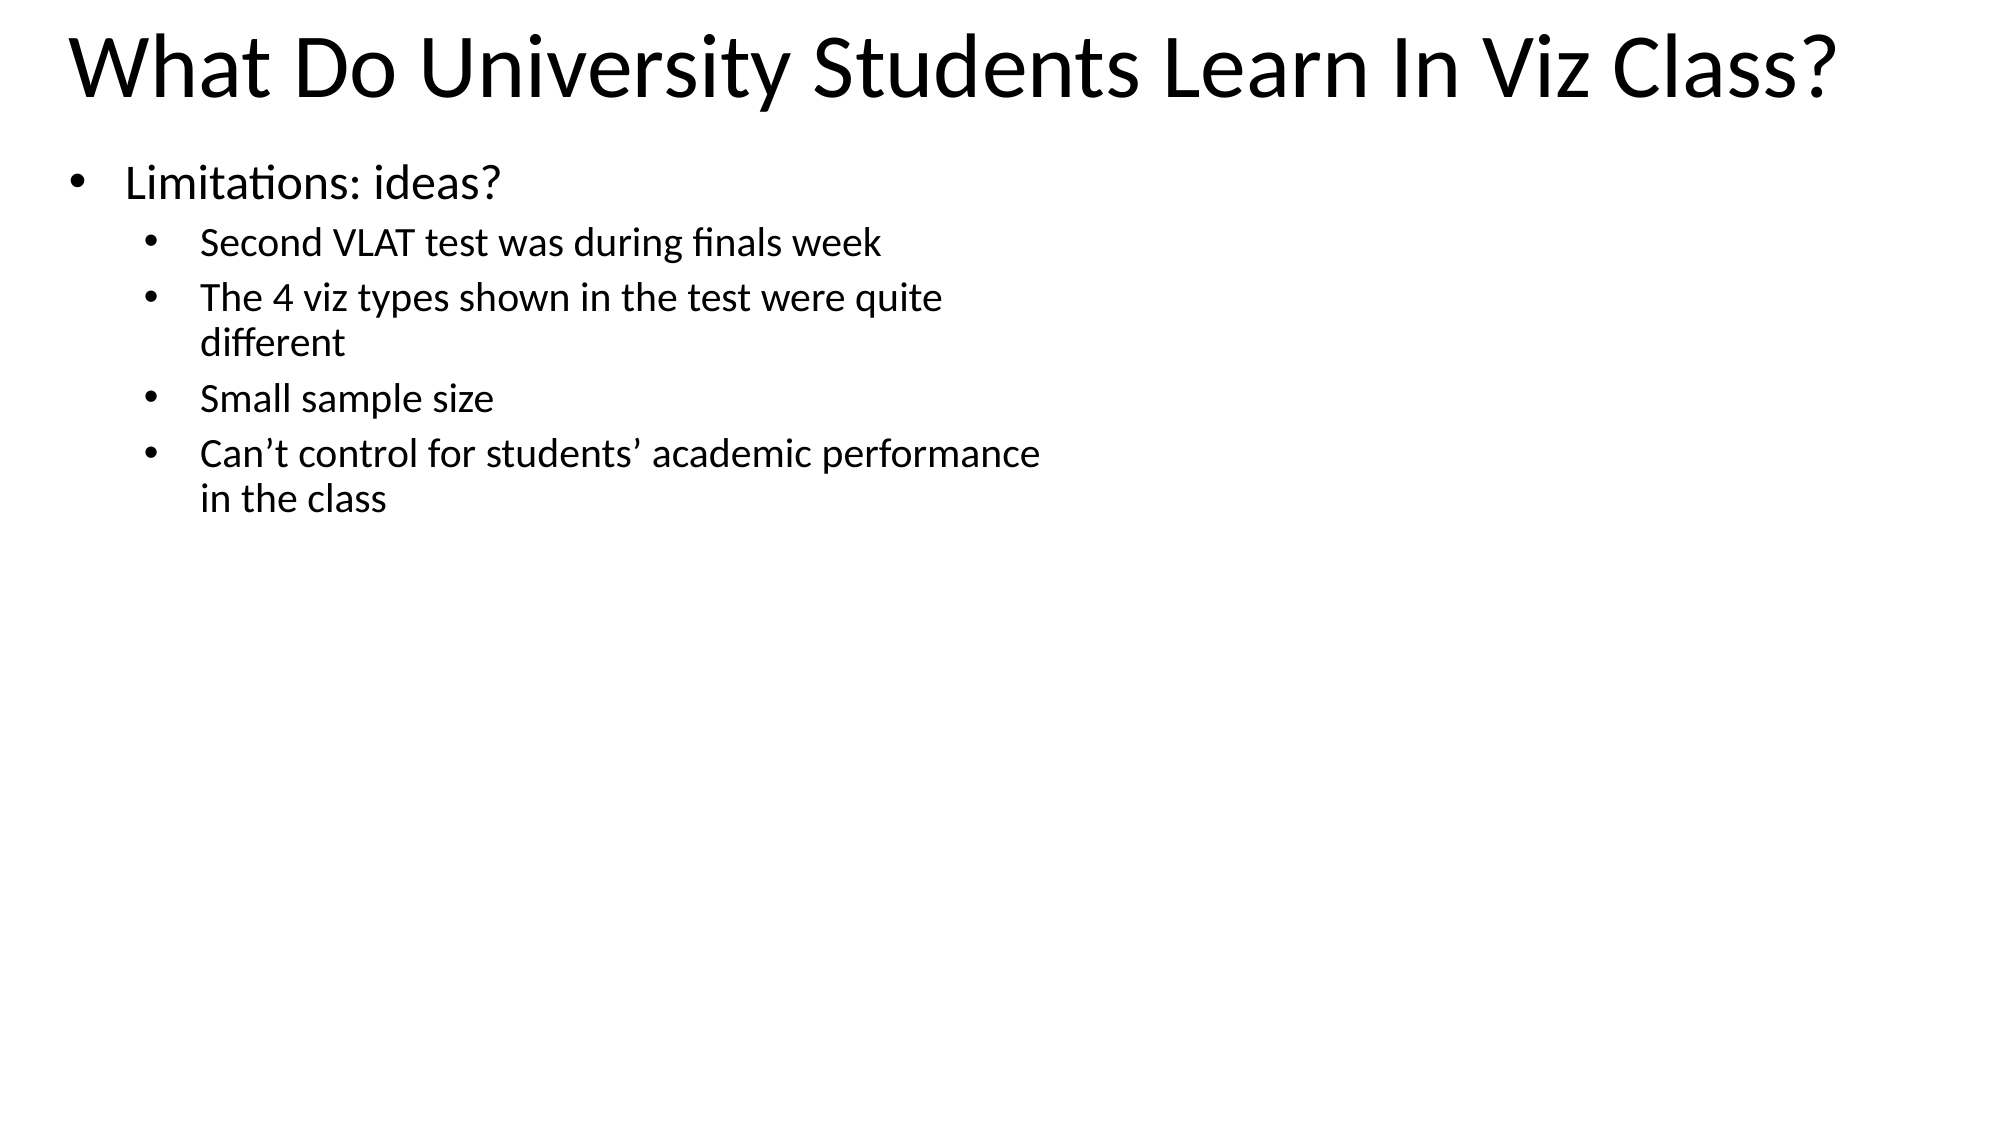

What Do University Students Learn In Viz Class?
Limitations: ideas?
Second VLAT test was during finals week
The 4 viz types shown in the test were quite different
Small sample size
Can’t control for students’ academic performance in the class